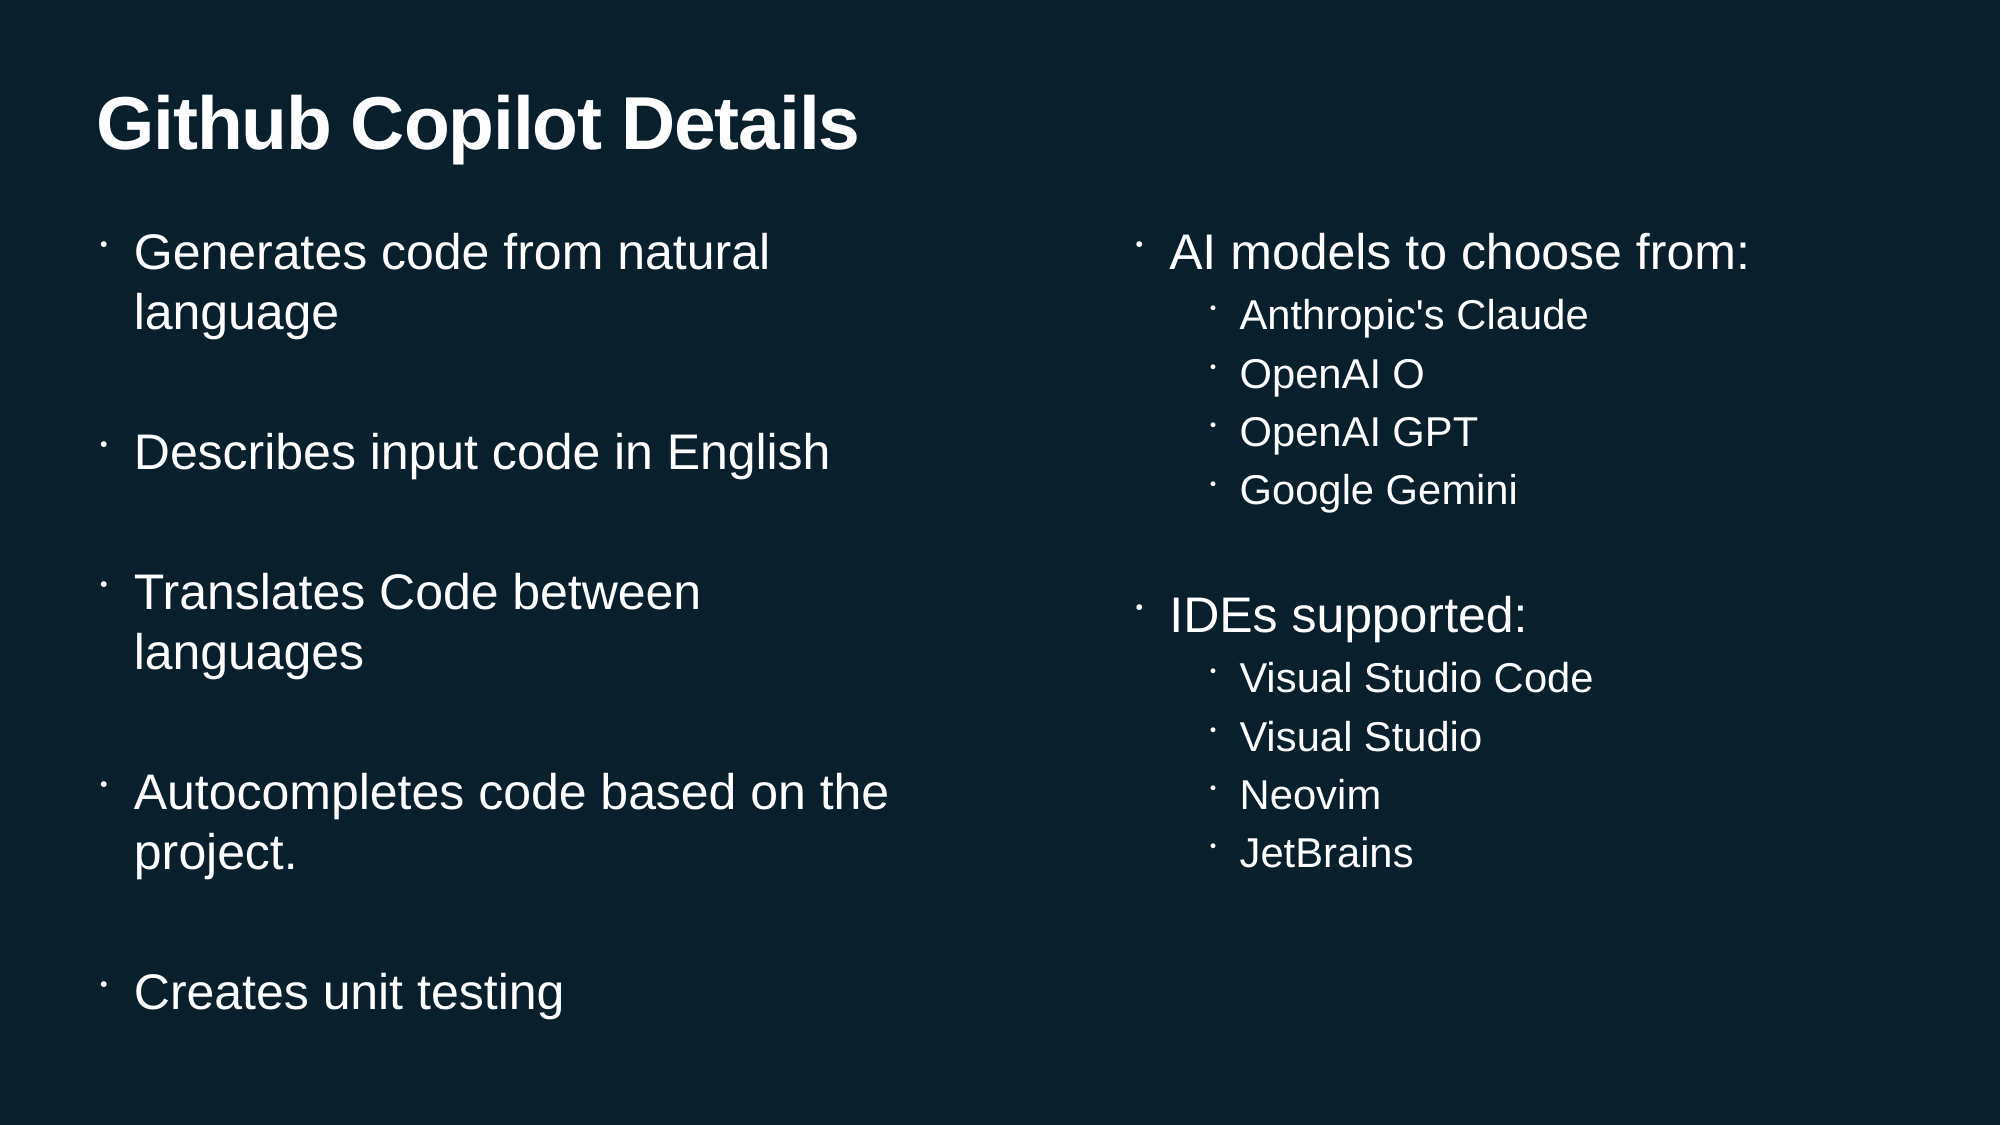

# Github Copilot Details
Generates code from natural language

Describes input code in English

Translates Code between languages

Autocompletes code based on the project.

Creates unit testing

AI models to choose from:
Anthropic's Claude
OpenAI O
OpenAI GPT
Google Gemini

IDEs supported:
Visual Studio Code
Visual Studio
Neovim
JetBrains